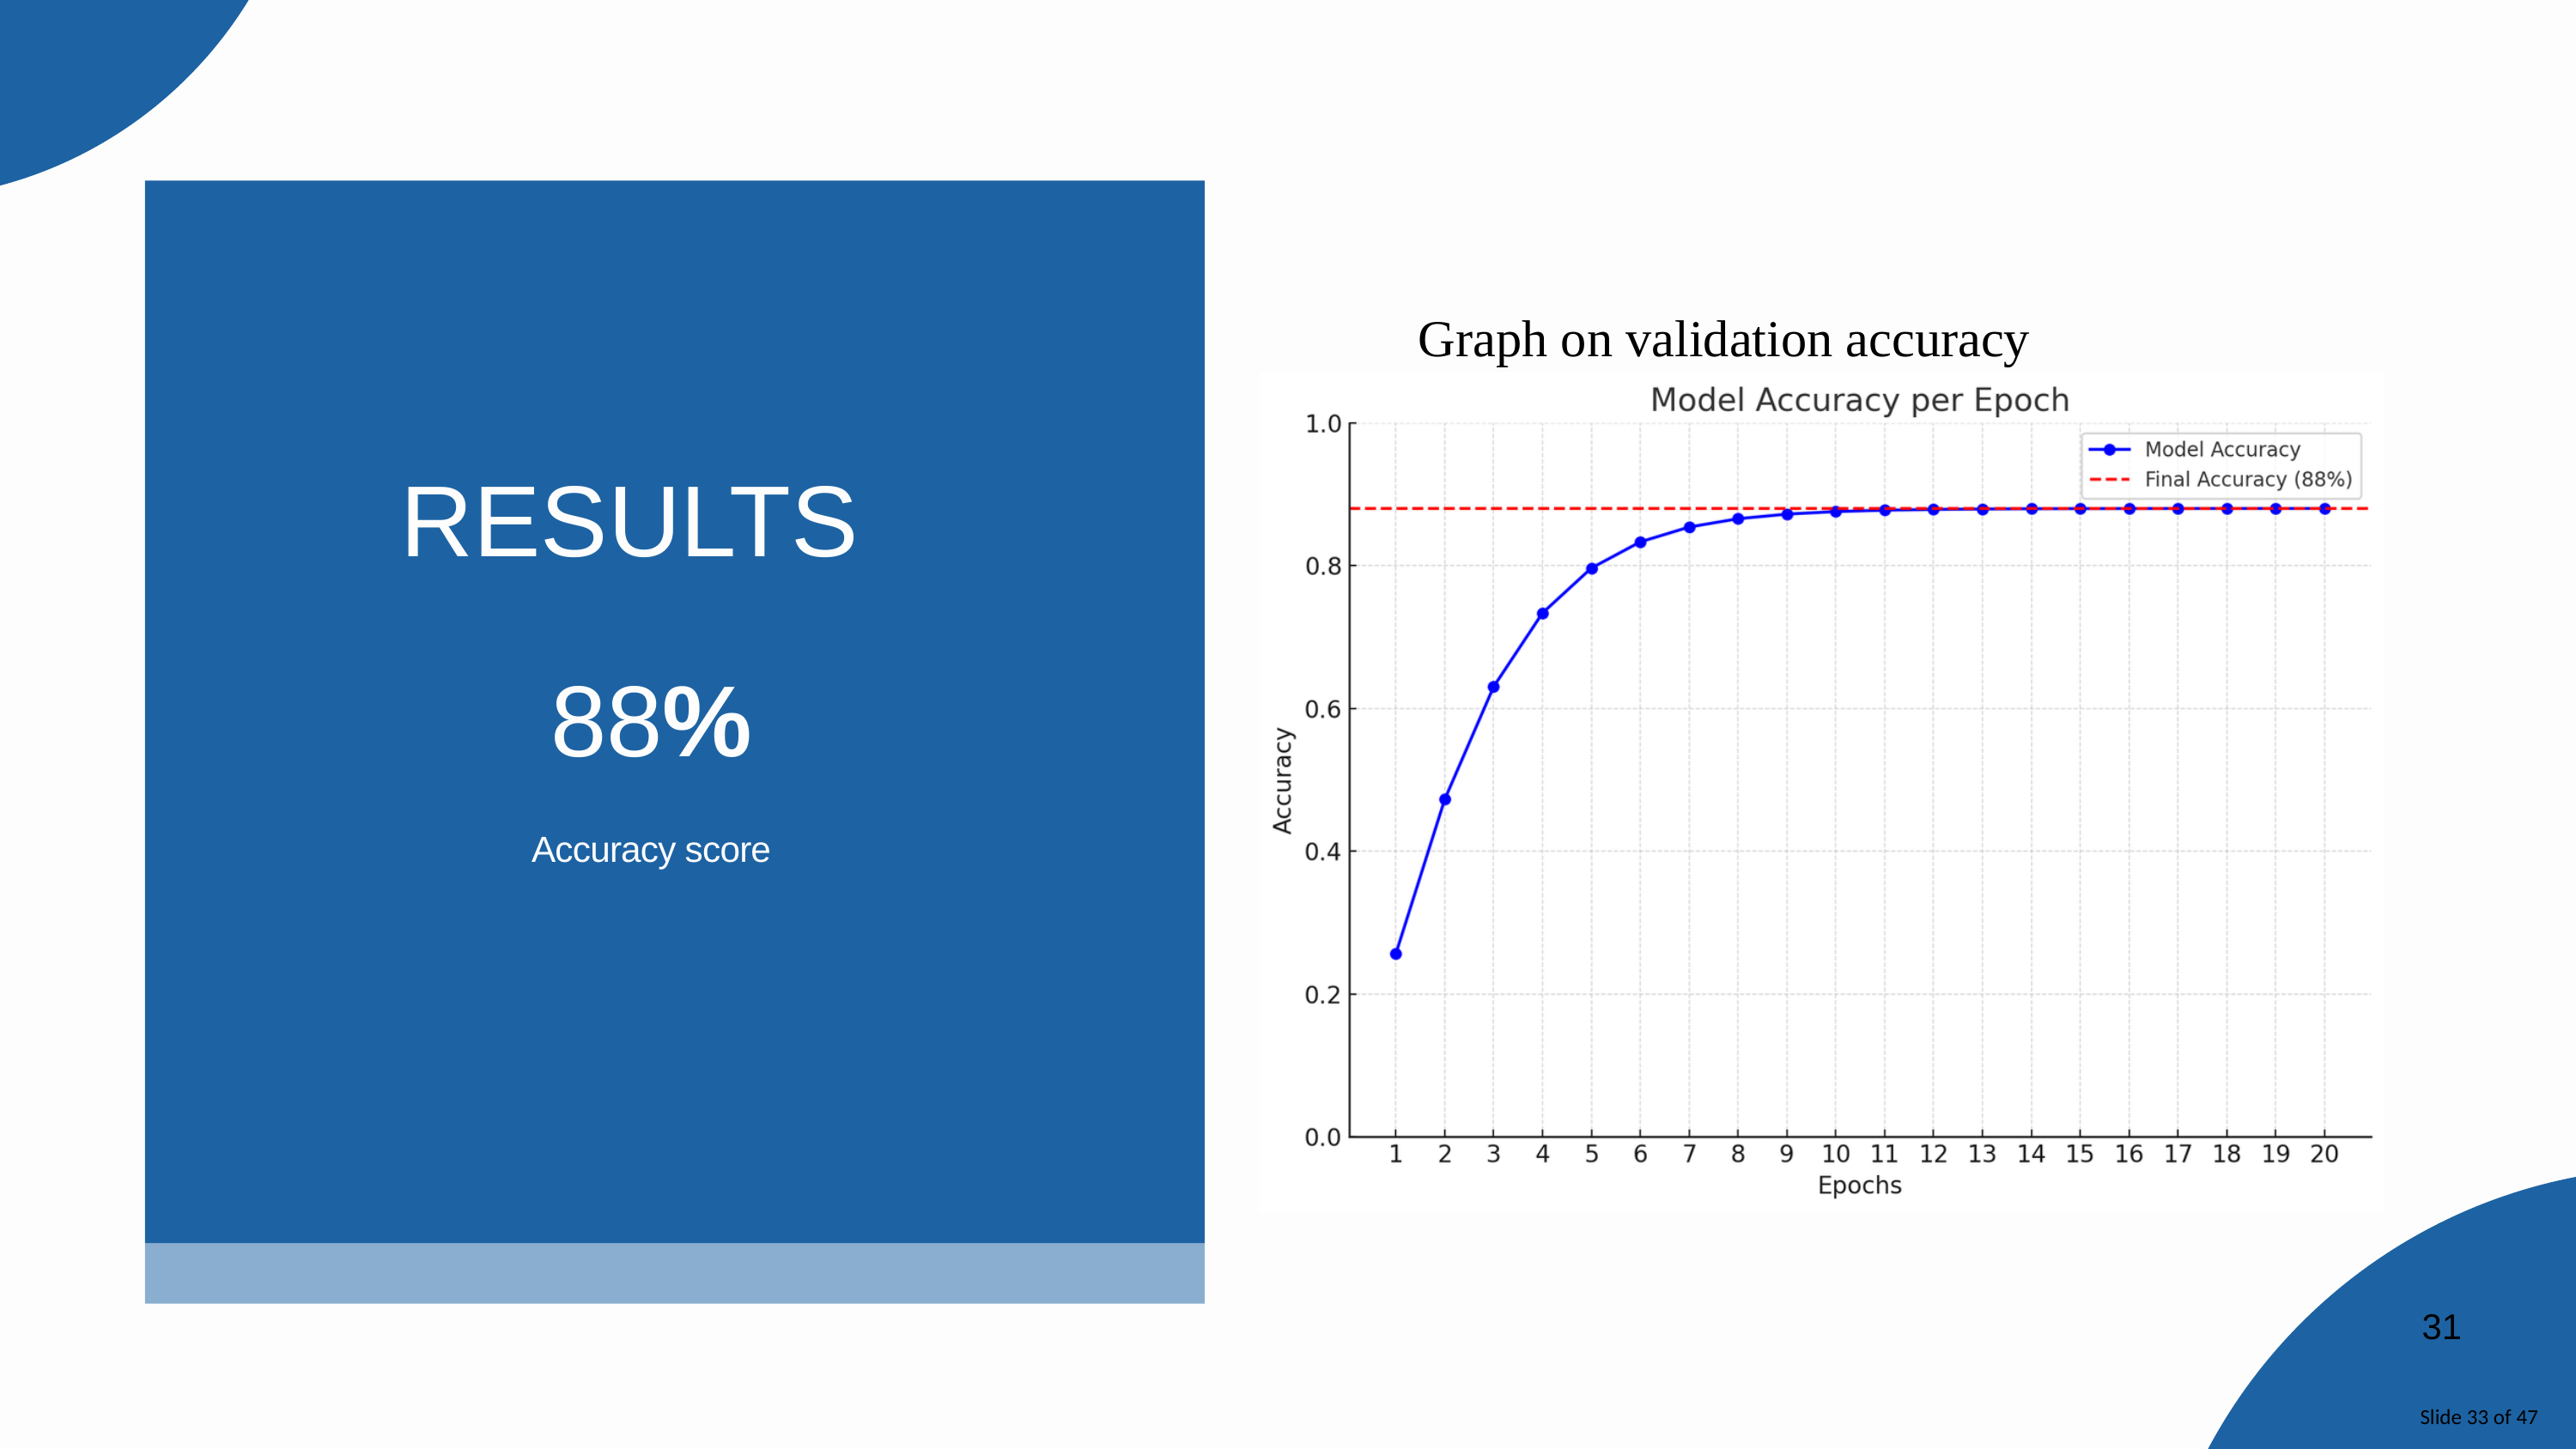

Graph on validation accuracy

RESULTS
88%
Accuracy score

31
Slide 33 of 47